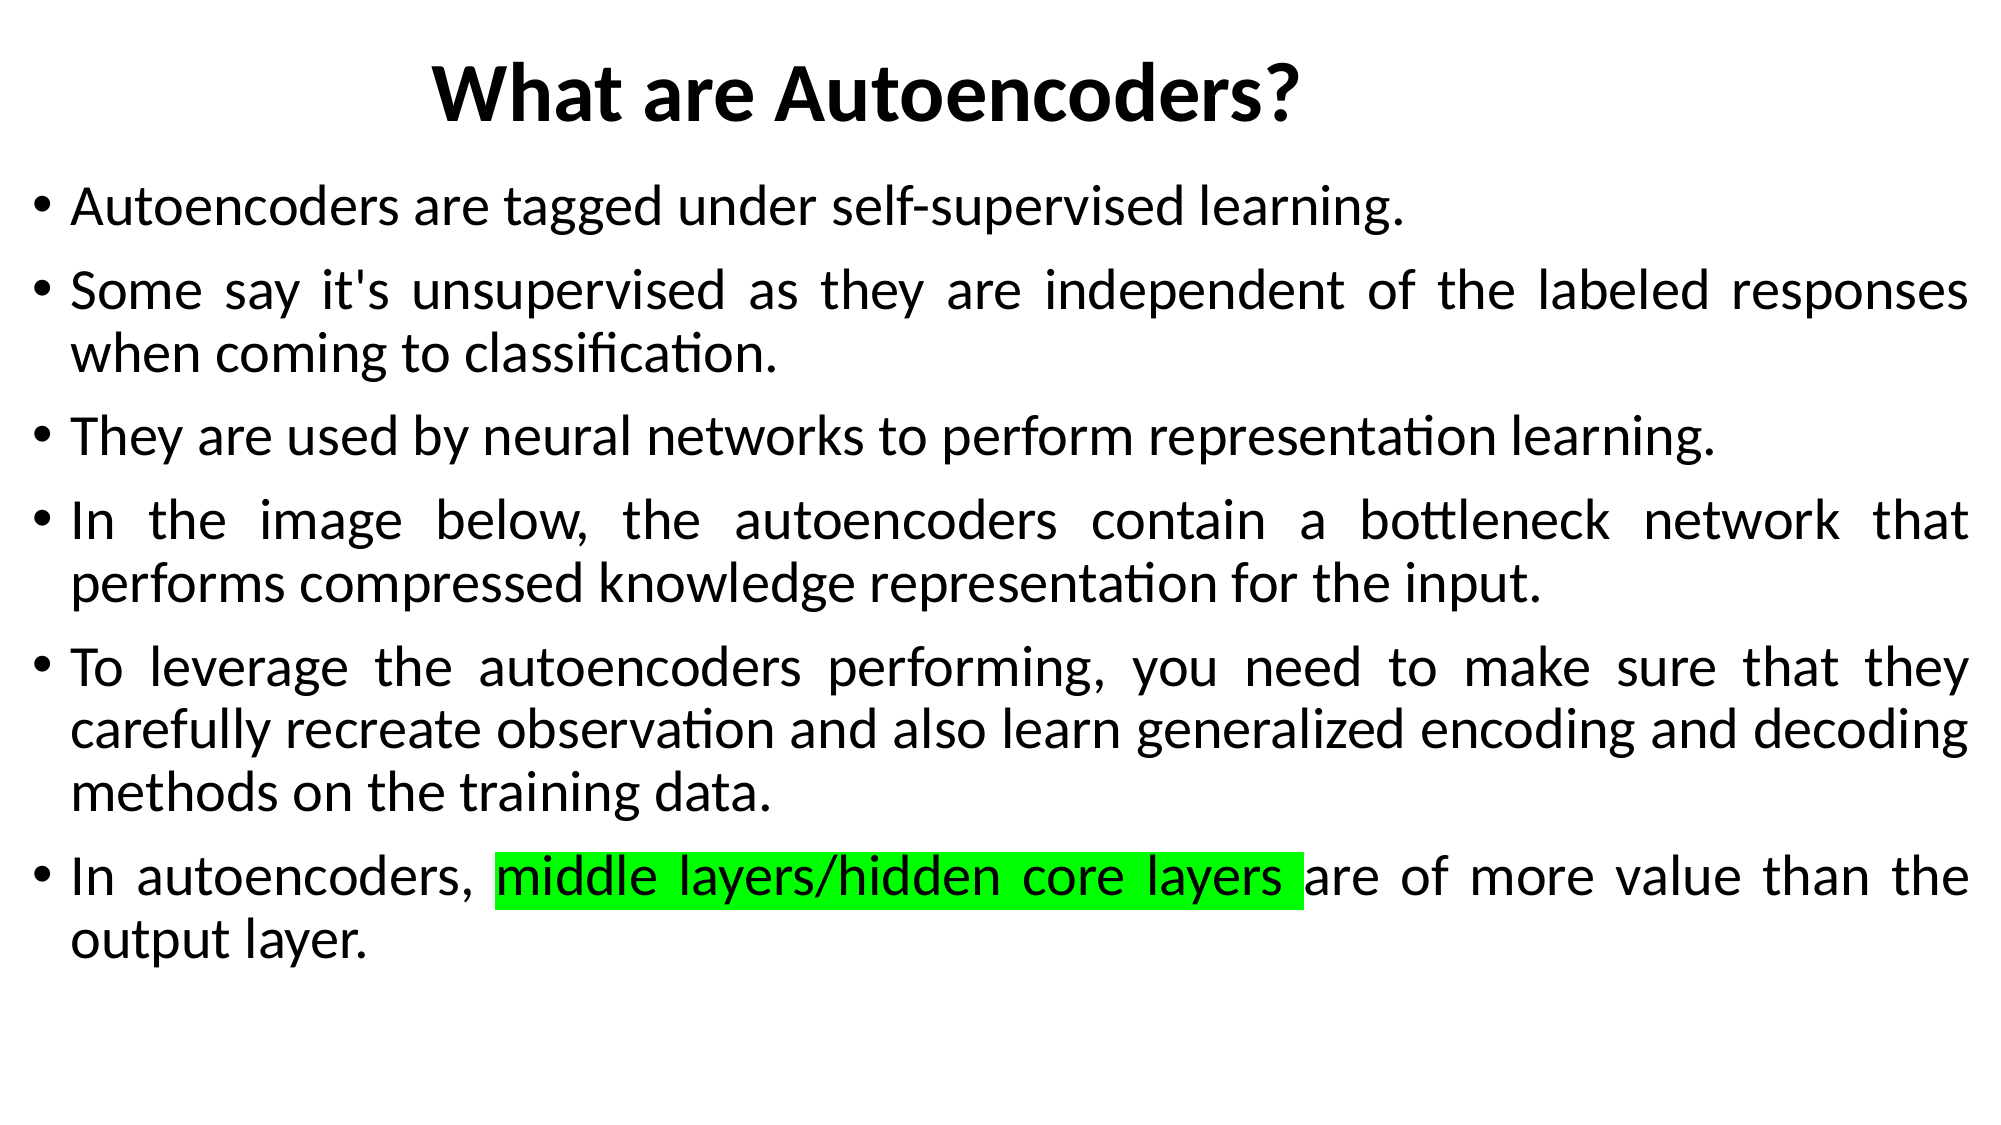

# What are Autoencoders?
Autoencoders are tagged under self-supervised learning.
Some say it's unsupervised as they are independent of the labeled responses when coming to classification.
They are used by neural networks to perform representation learning.
In the image below, the autoencoders contain a bottleneck network that performs compressed knowledge representation for the input.
To leverage the autoencoders performing, you need to make sure that they carefully recreate observation and also learn generalized encoding and decoding methods on the training data.
In autoencoders, middle layers/hidden core layers are of more value than the output layer.